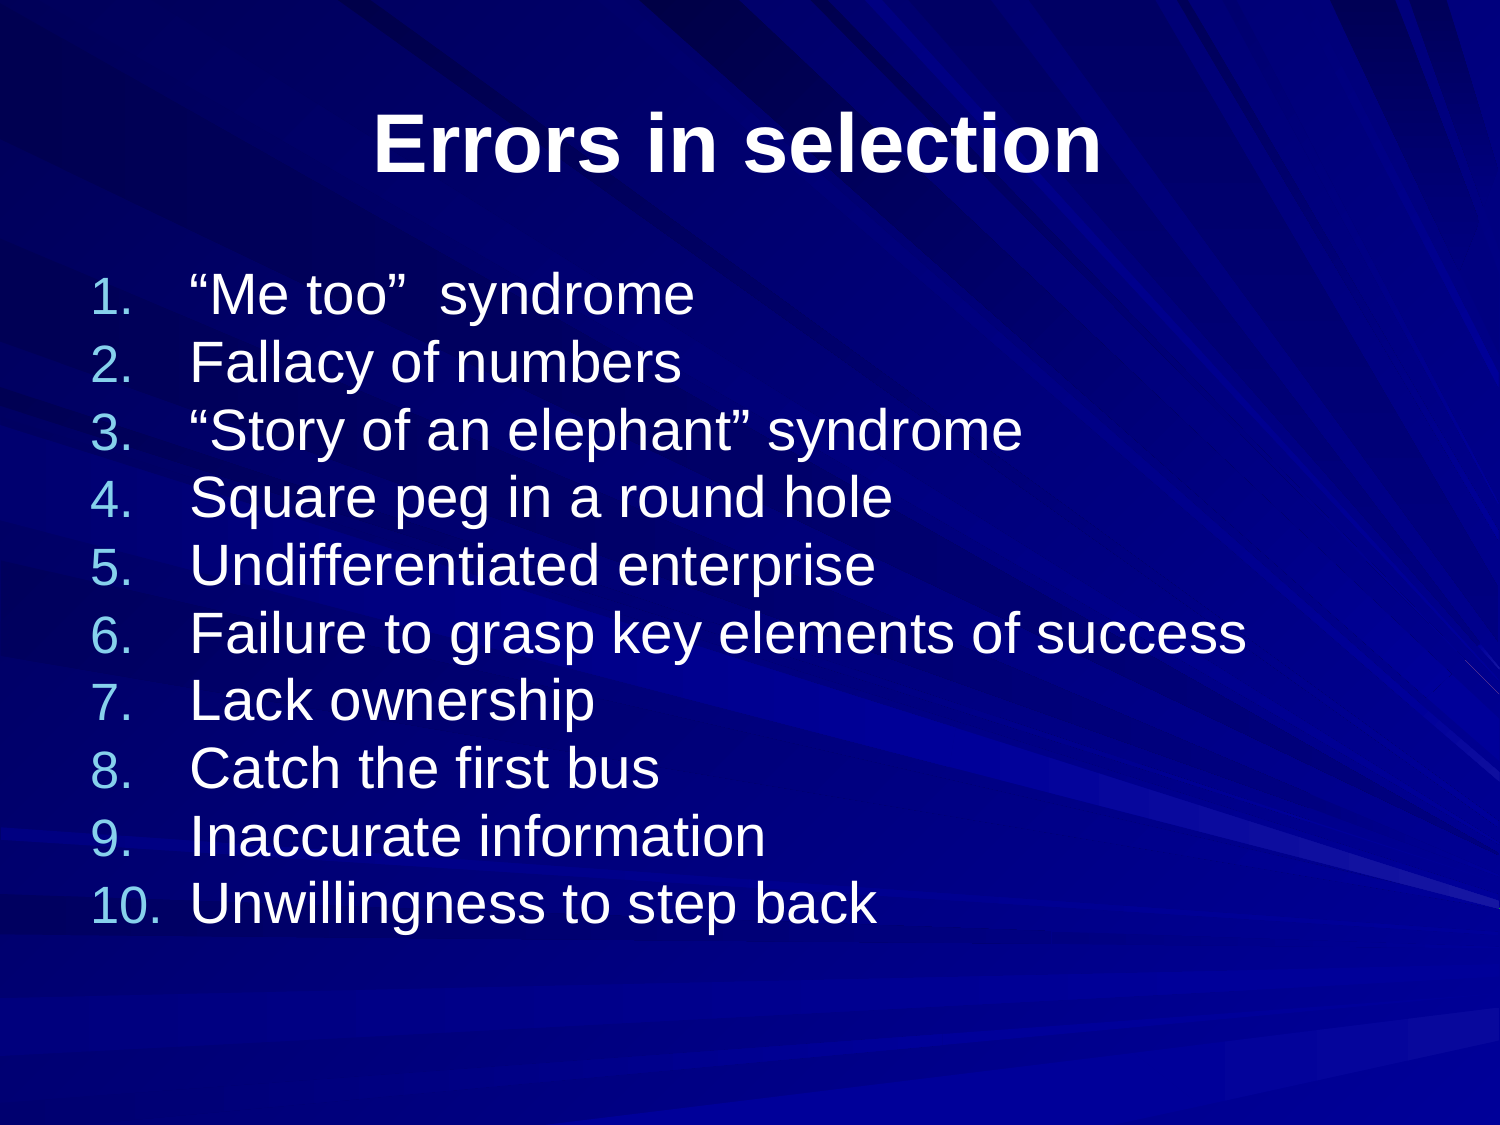

# Errors in selection
“Me too”  syndrome
Fallacy of numbers
“Story of an elephant” syndrome
Square peg in a round hole
Undifferentiated enterprise
Failure to grasp key elements of success
Lack ownership
Catch the first bus
Inaccurate information
Unwillingness to step back